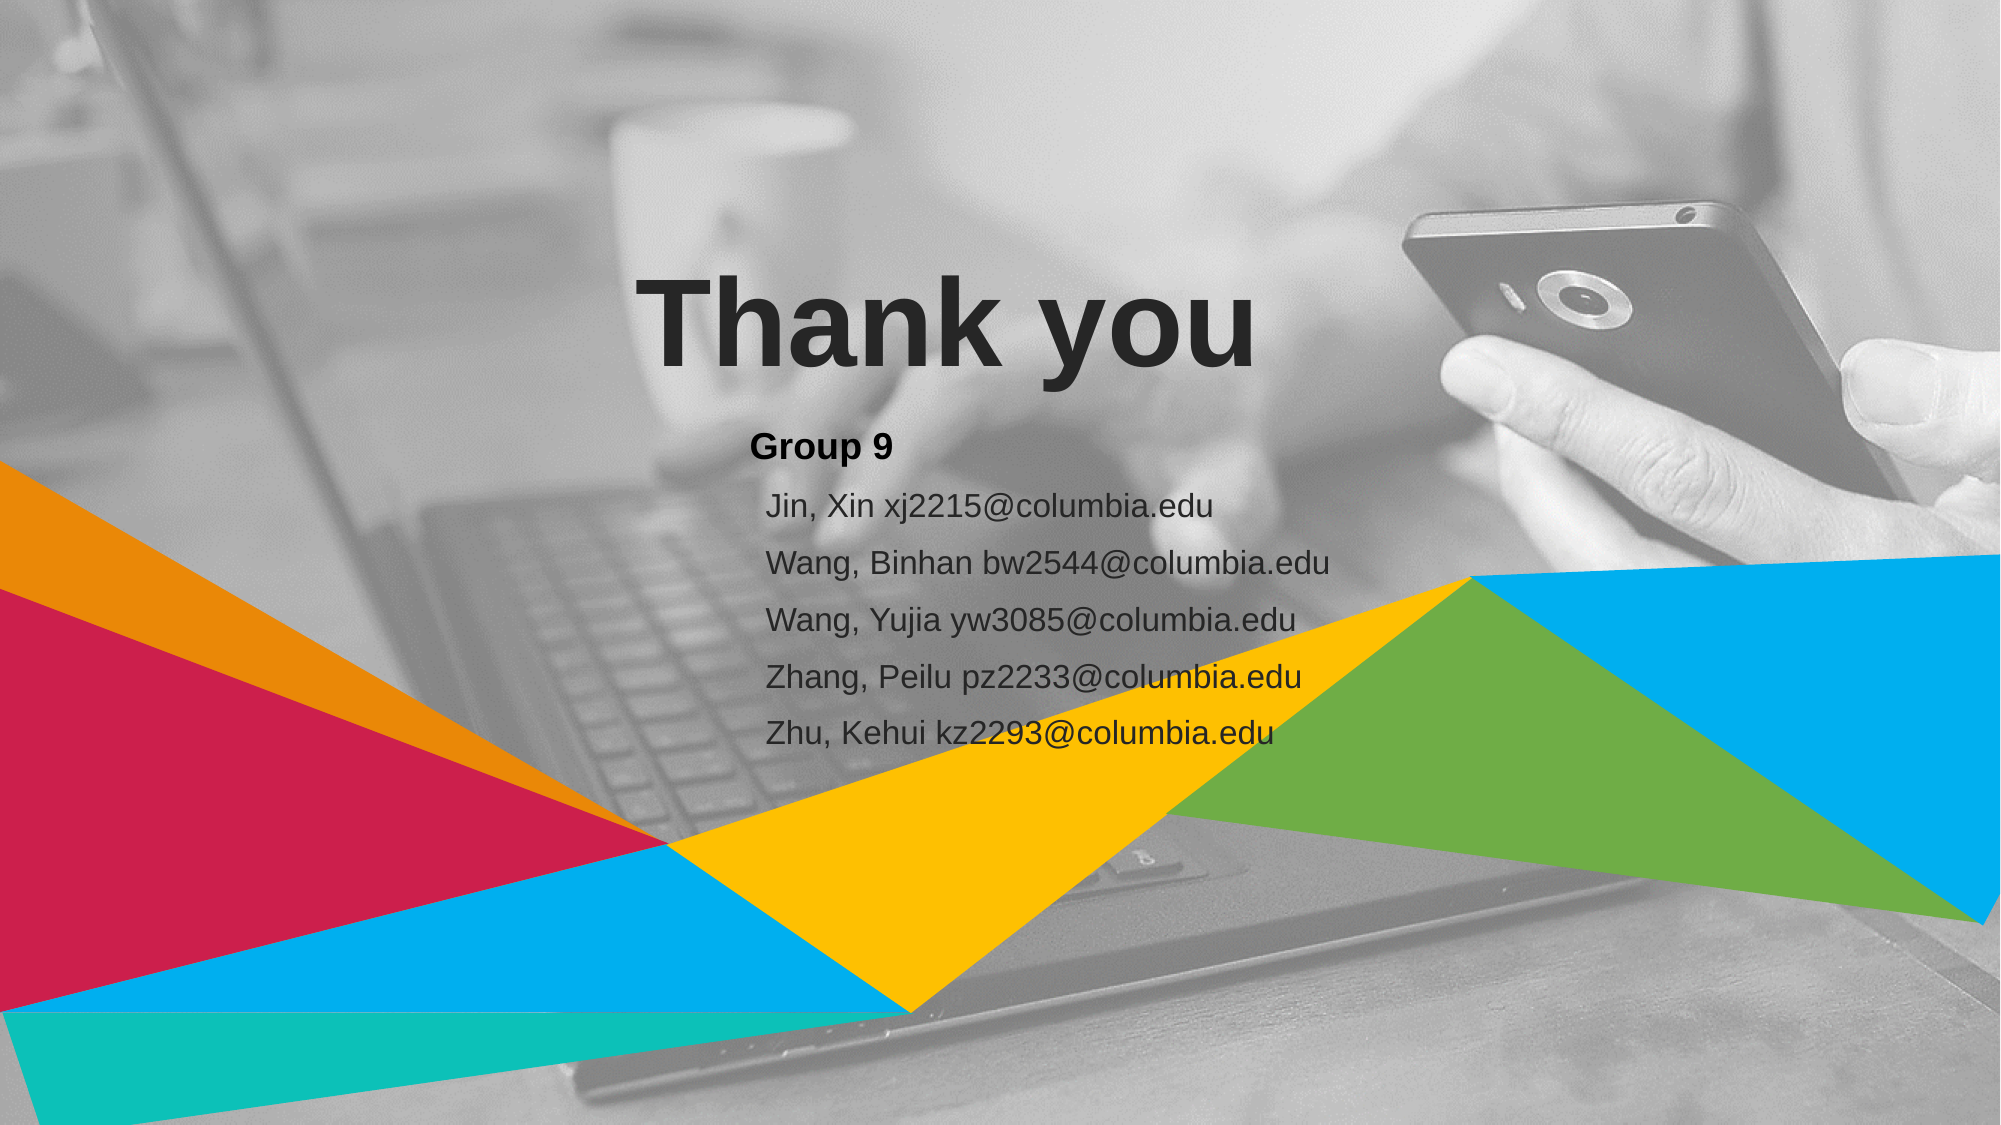

Thank you
Group 9
Jin, Xin xj2215@columbia.edu
Wang, Binhan bw2544@columbia.edu
Wang, Yujia yw3085@columbia.edu
Zhang, Peilu pz2233@columbia.edu
Zhu, Kehui kz2293@columbia.edu